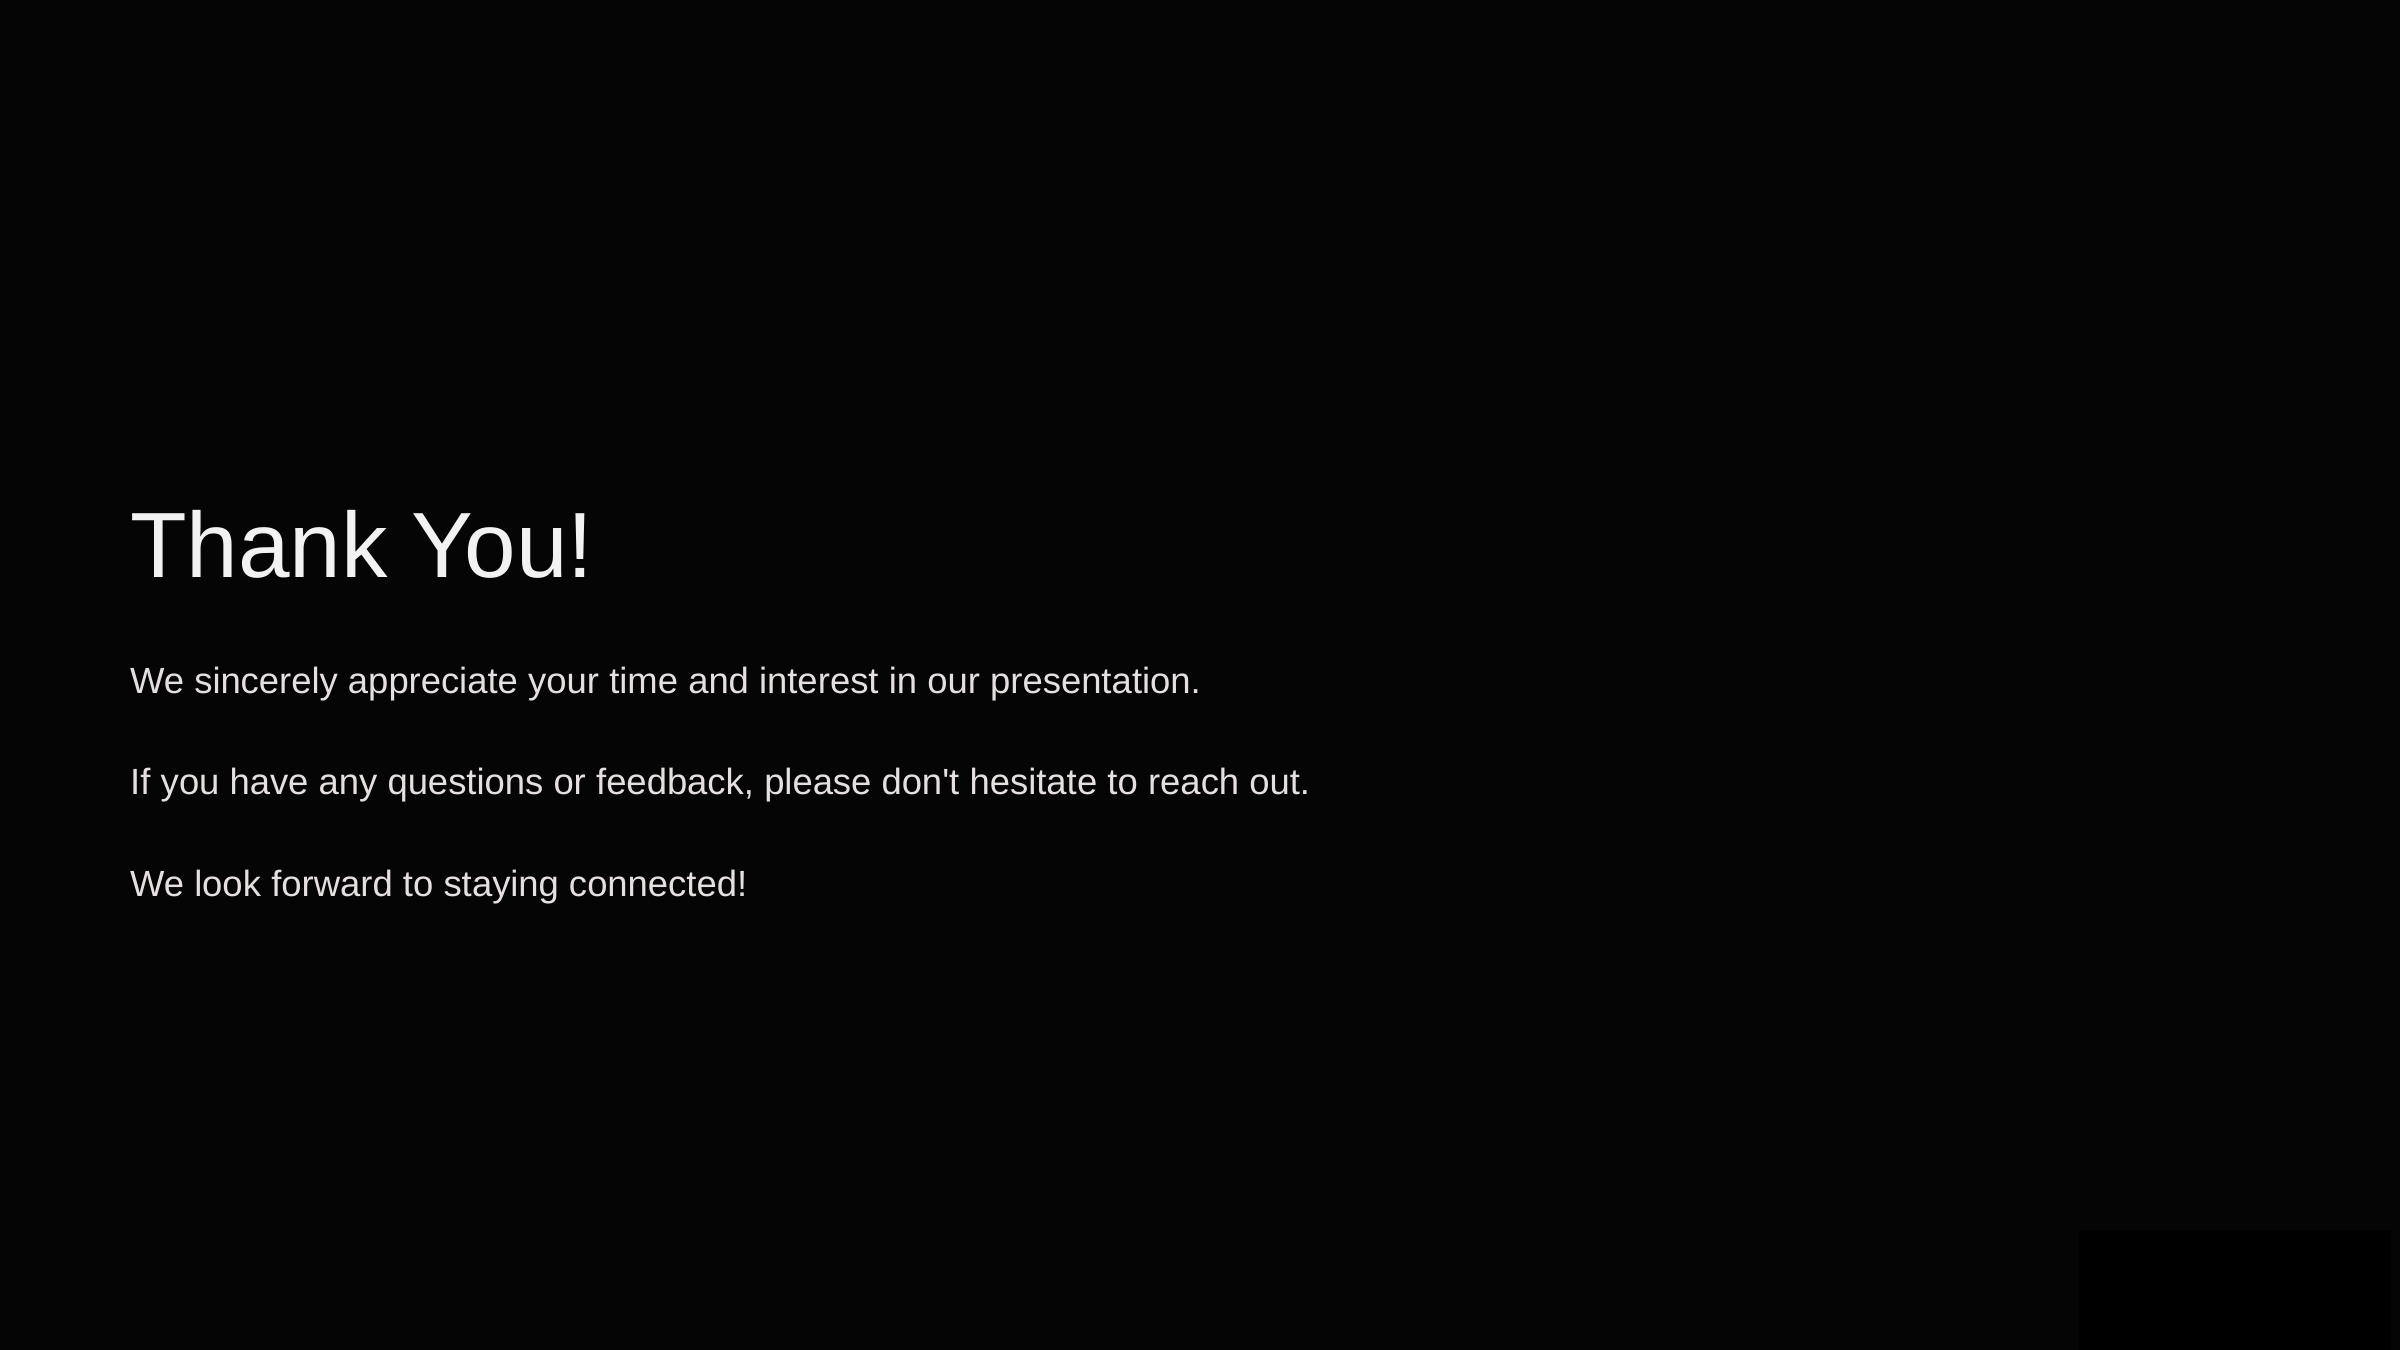

Thank You!
We sincerely appreciate your time and interest in our presentation.
If you have any questions or feedback, please don't hesitate to reach out.
We look forward to staying connected!